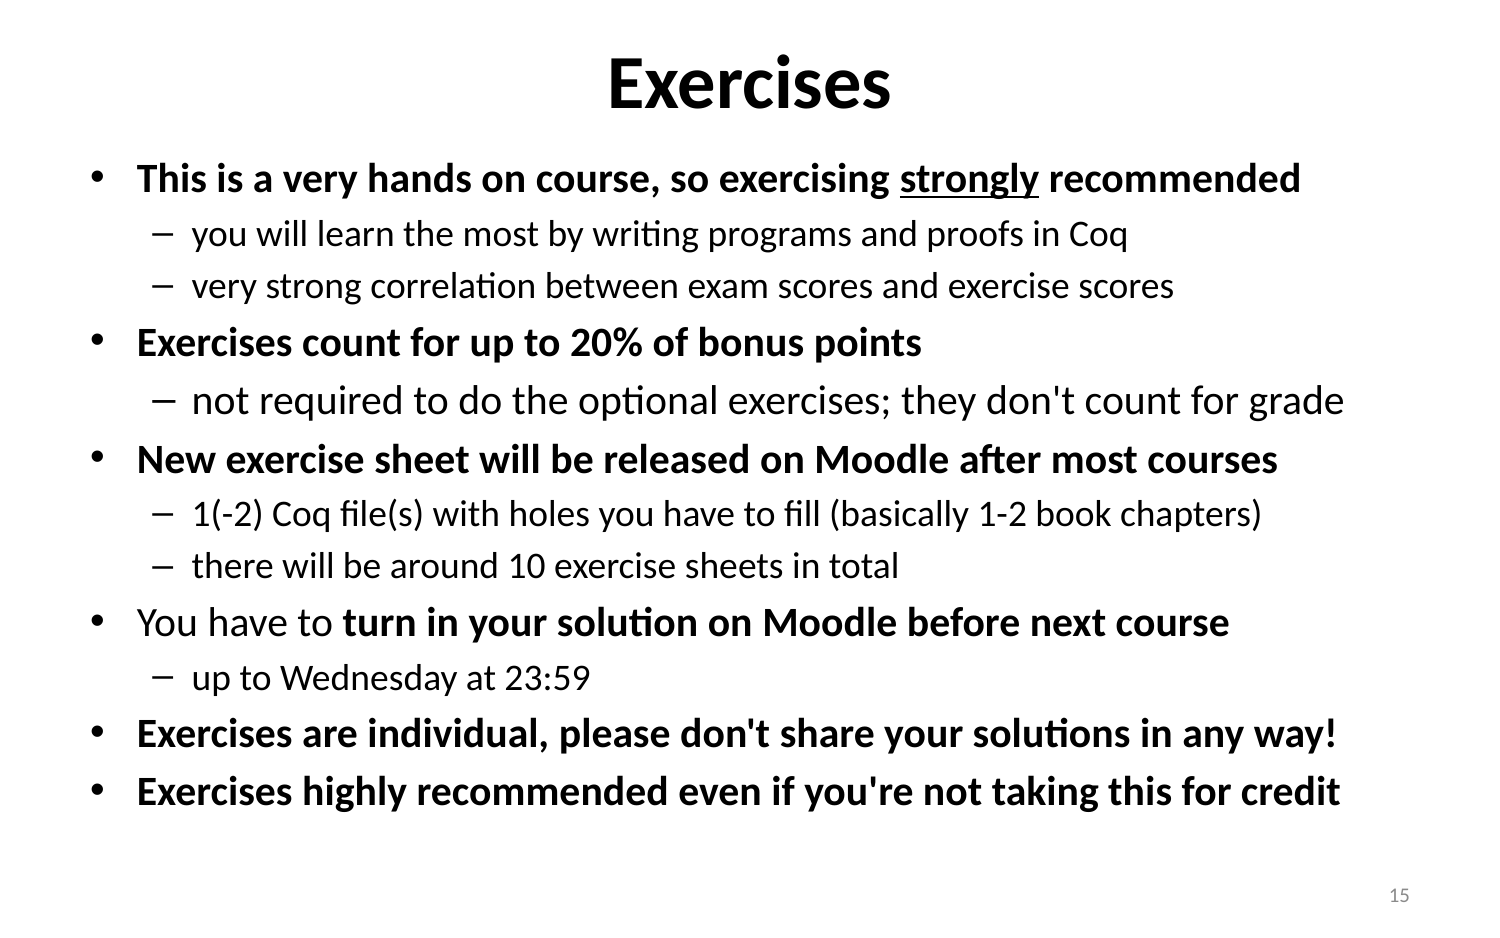

# Exercises
This is a very hands on course, so exercising strongly recommended
you will learn the most by writing programs and proofs in Coq
very strong correlation between exam scores and exercise scores
Exercises count for up to 20% of bonus points
not required to do the optional exercises; they don't count for grade
New exercise sheet will be released on Moodle after most courses
1(-2) Coq file(s) with holes you have to fill (basically 1-2 book chapters)
there will be around 10 exercise sheets in total
You have to turn in your solution on Moodle before next course
up to Wednesday at 23:59
Exercises are individual, please don't share your solutions in any way!
Exercises highly recommended even if you're not taking this for credit
15